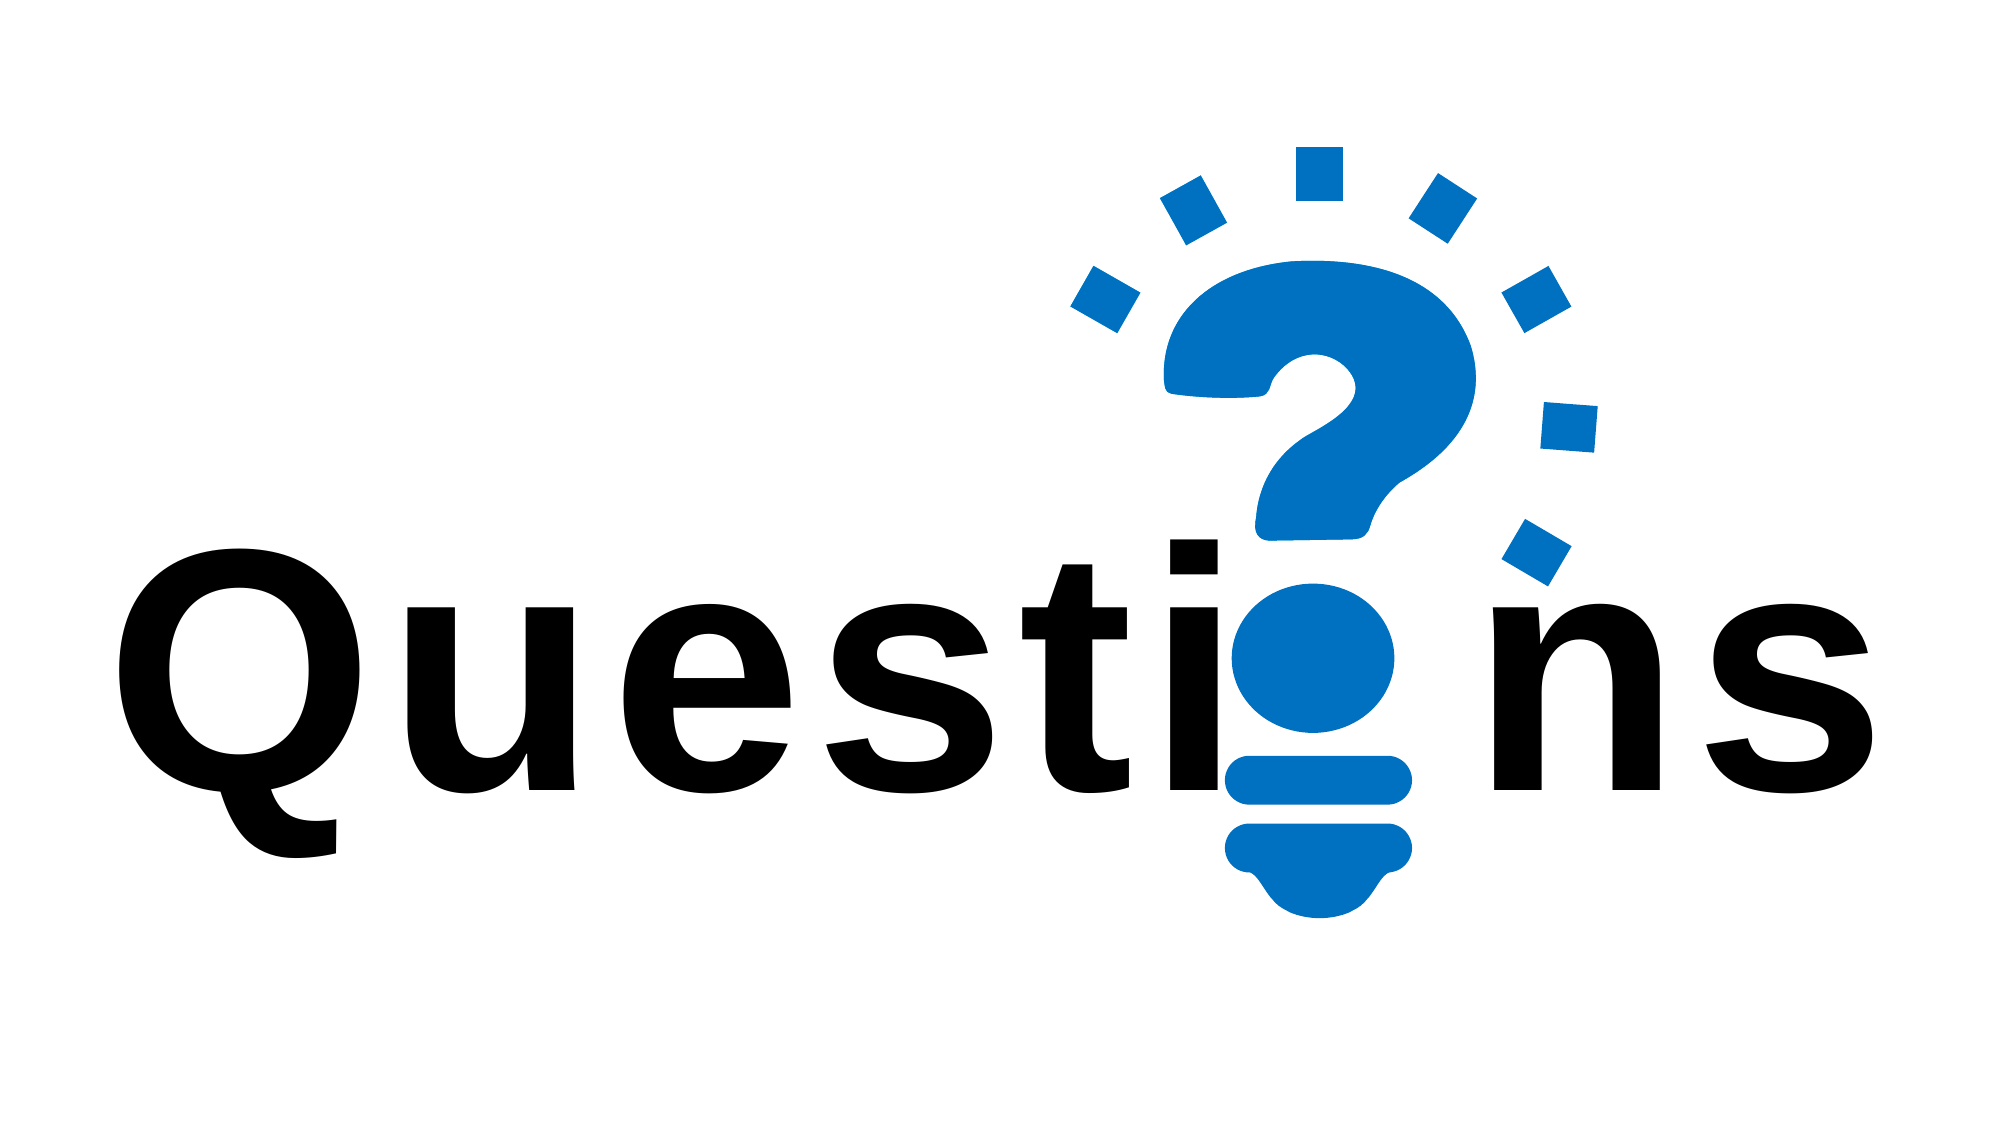

# Robotic Process Automation Spectrum

Questi  ns

13